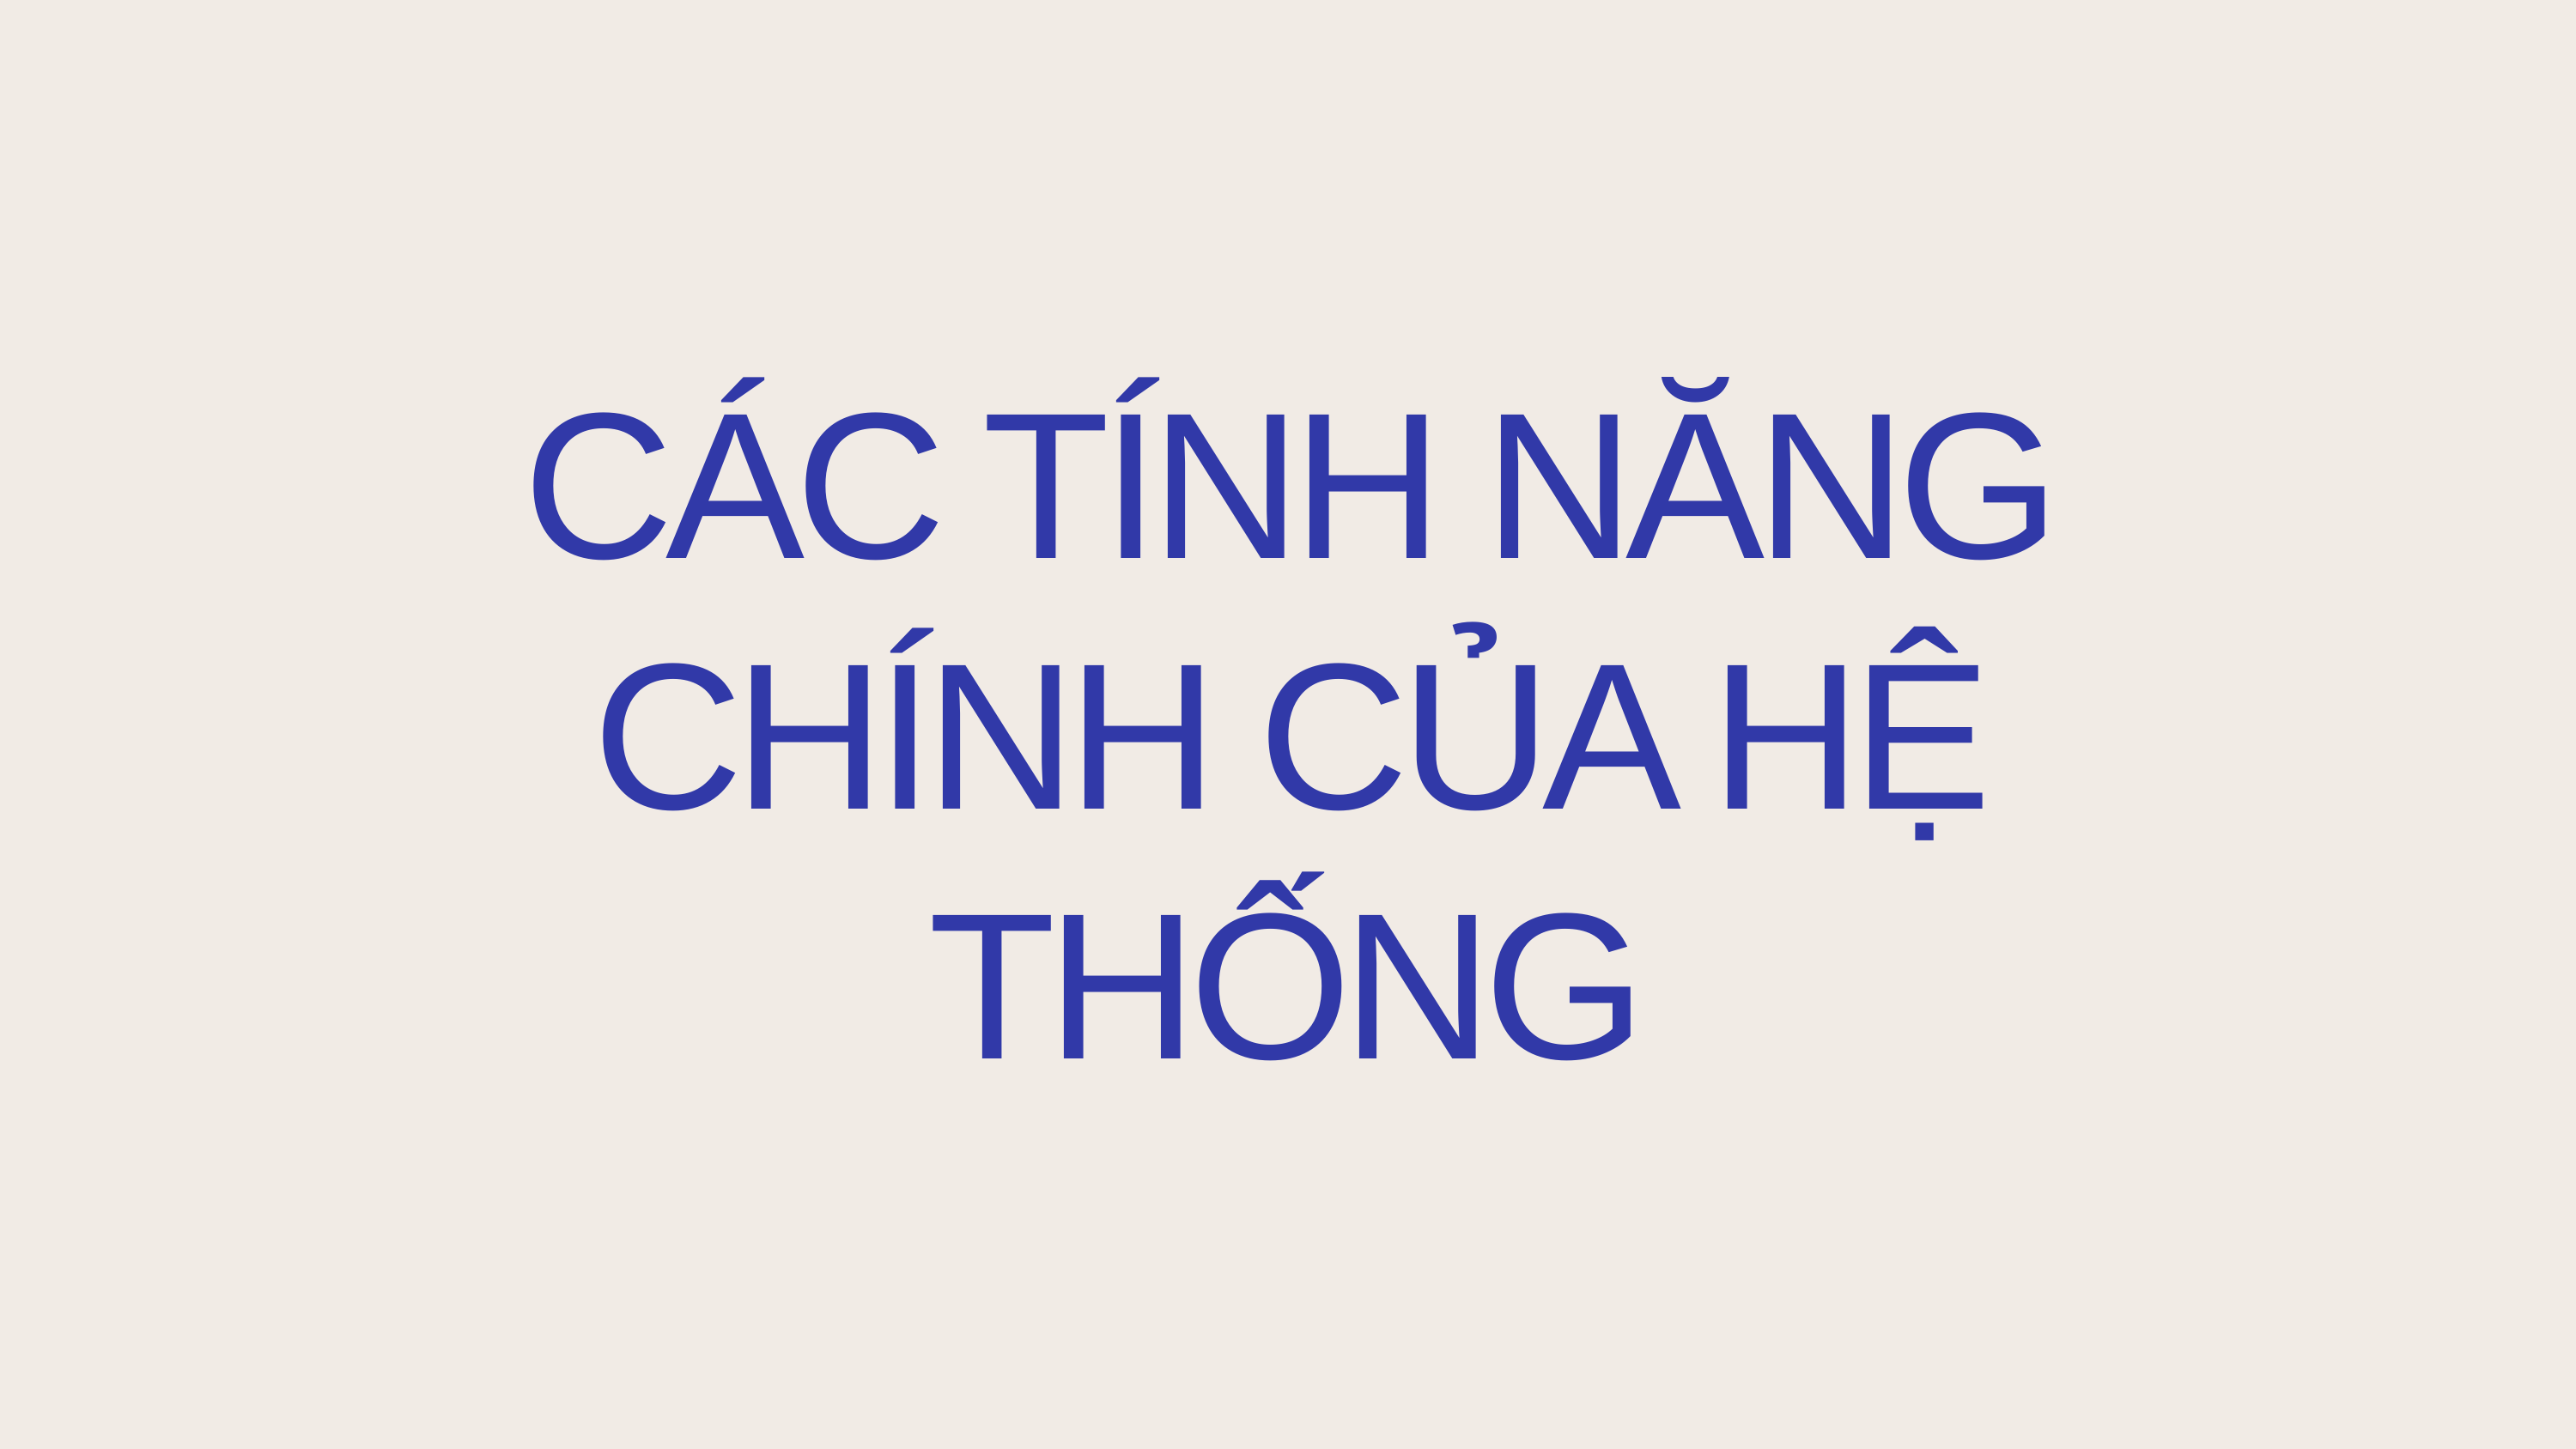

CÁC TÍNH NĂNG CHÍNH CỦA HỆ THỐNG